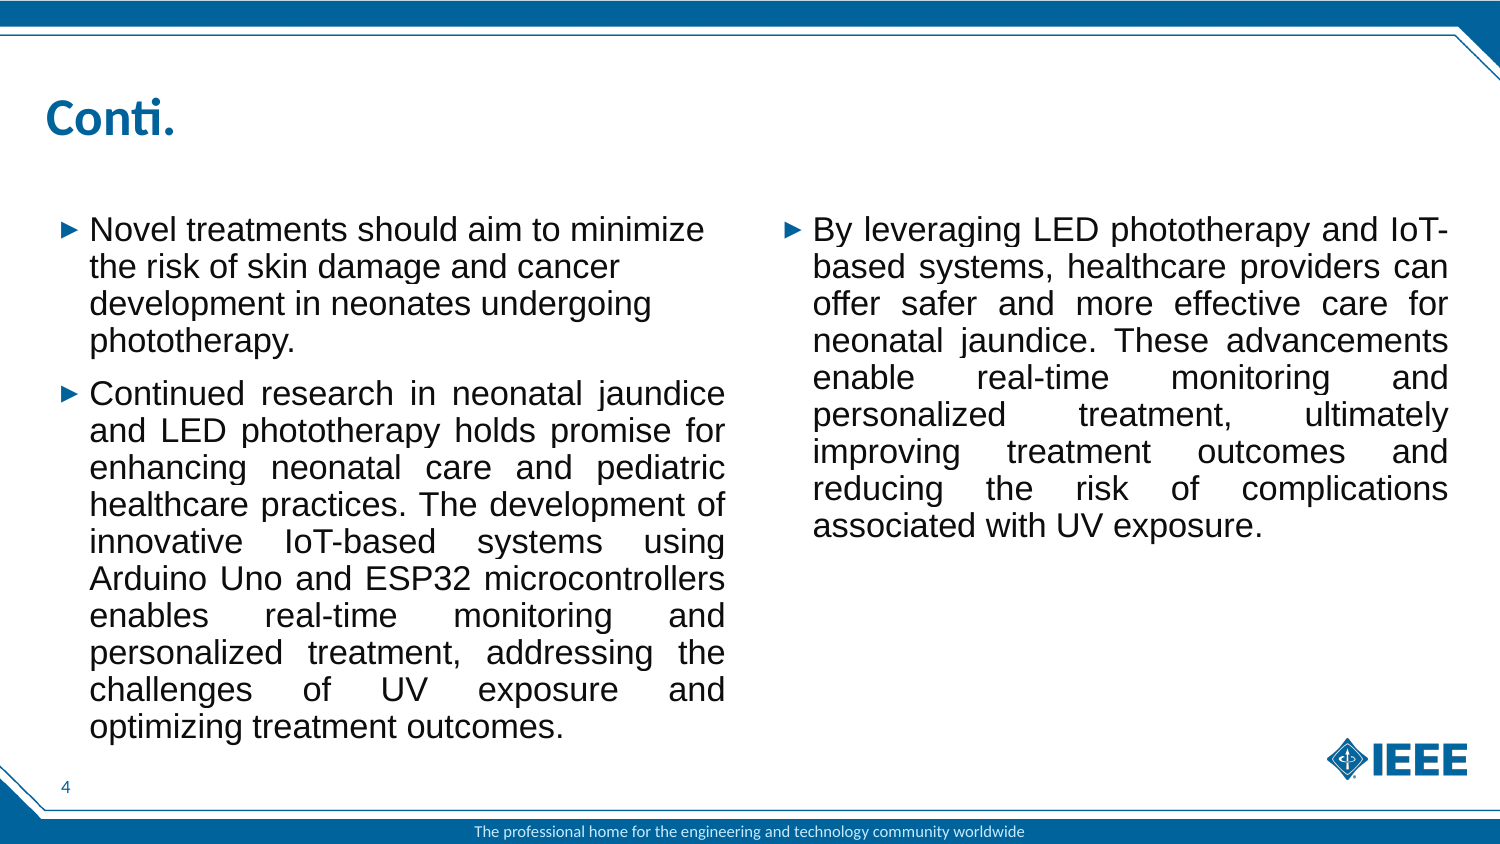

# Conti.
Novel treatments should aim to minimize the risk of skin damage and cancer development in neonates undergoing phototherapy.
Continued research in neonatal jaundice and LED phototherapy holds promise for enhancing neonatal care and pediatric healthcare practices. The development of innovative IoT-based systems using Arduino Uno and ESP32 microcontrollers enables real-time monitoring and personalized treatment, addressing the challenges of UV exposure and optimizing treatment outcomes.
By leveraging LED phototherapy and IoT-based systems, healthcare providers can offer safer and more effective care for neonatal jaundice. These advancements enable real-time monitoring and personalized treatment, ultimately improving treatment outcomes and reducing the risk of complications associated with UV exposure.
4